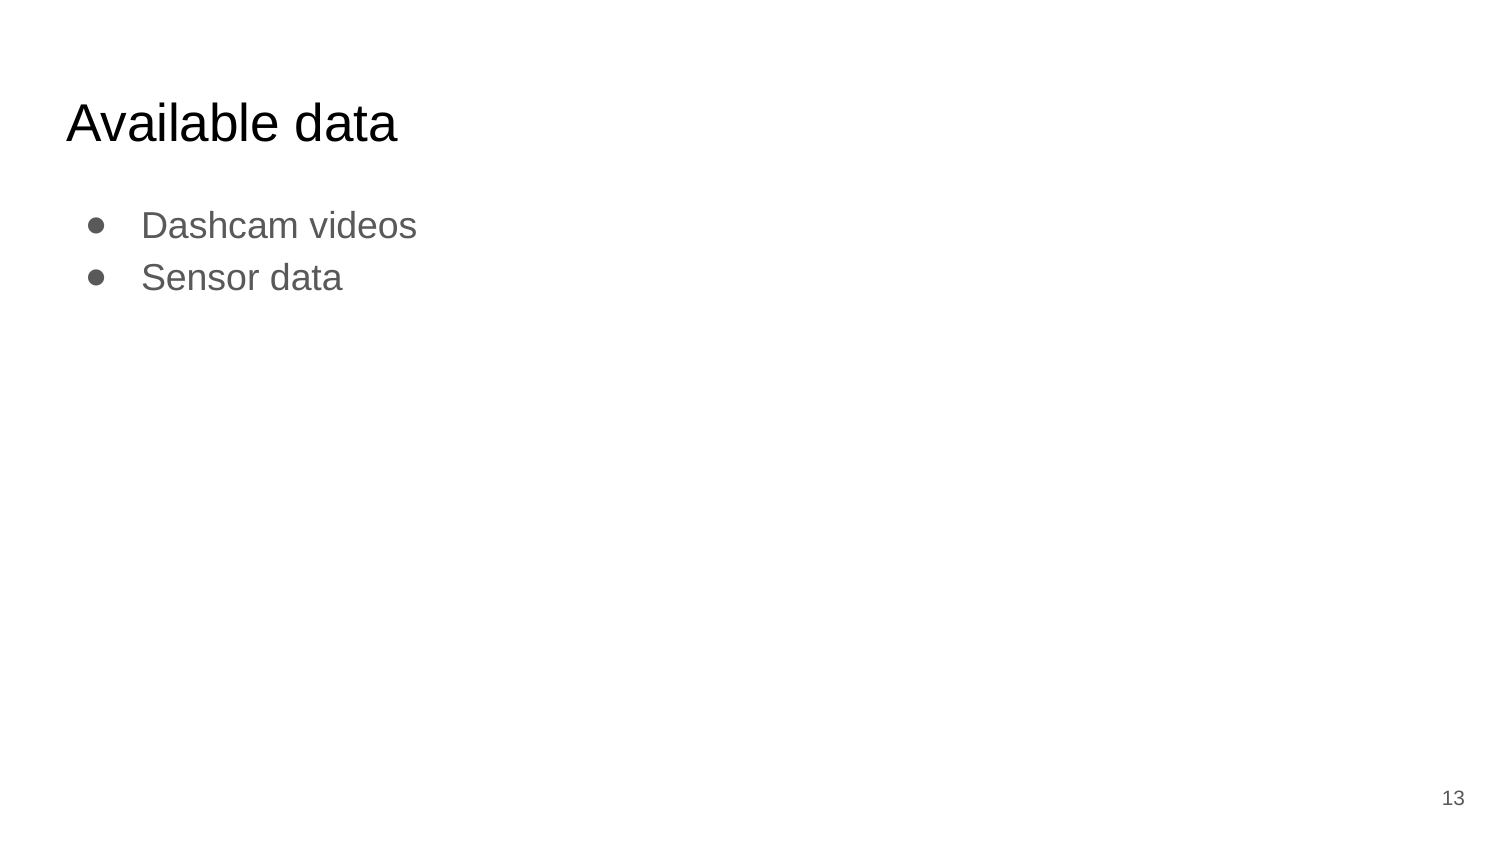

# Available data
Dashcam videos
Sensor data
13